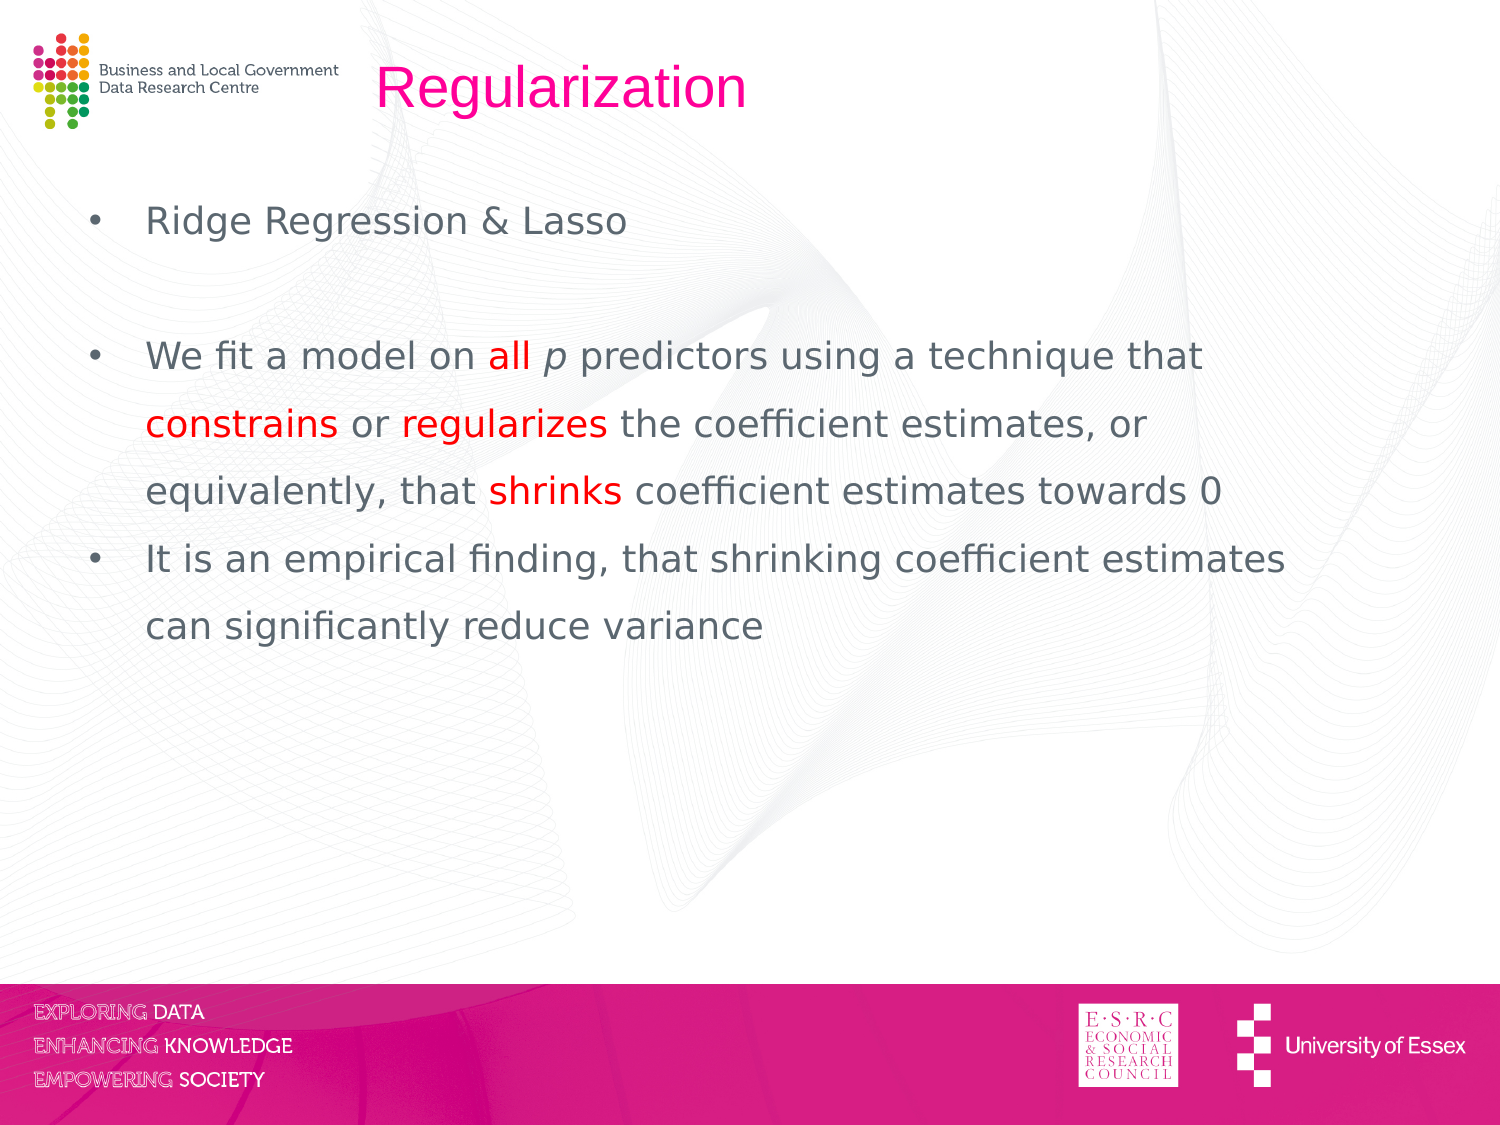

Regularization

Ridge Regression & Lasso

We fit a model on all p predictors using a technique that constrains or regularizes the coefficient estimates, or equivalently, that shrinks coefficient estimates towards 0
It is an empirical finding, that shrinking coefficient estimates can significantly reduce variance